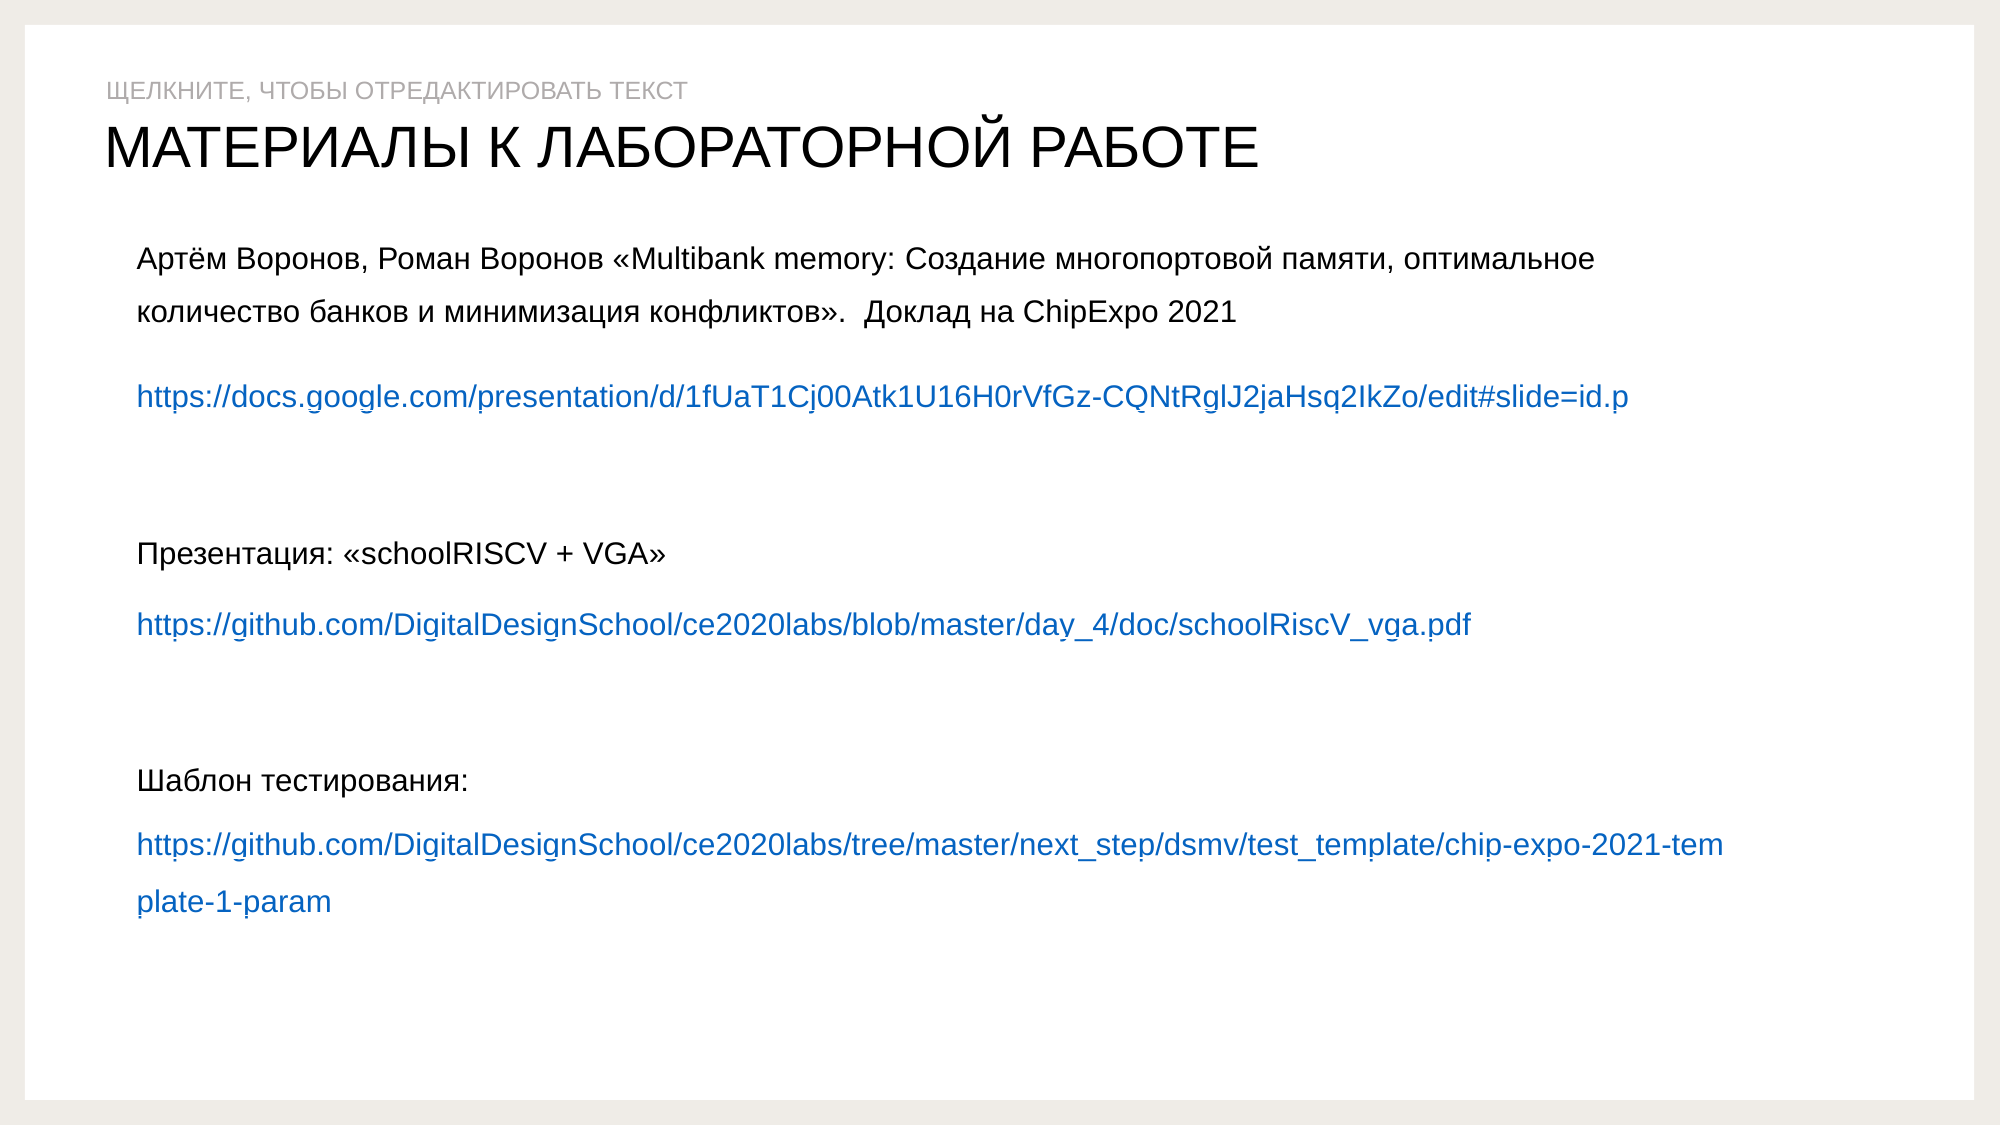

ЩЕЛКНИТЕ, ЧТОБЫ ОТРЕДАКТИРОВАТЬ ТЕКСТ
МАТЕРИАЛЫ К ЛАБОРАТОРНОЙ РАБОТЕ
Артём Воронов, Роман Воронов «Multibank memory: Создание многопортовой памяти, оптимальное количество банков и минимизация конфликтов».  Доклад на ChipExpo 2021
https://docs.google.com/presentation/d/1fUaT1Cj00Atk1U16H0rVfGz-CQNtRglJ2jaHsq2IkZo/edit#slide=id.p

Презентация: «schoolRISCV + VGA»
https://github.com/DigitalDesignSchool/ce2020labs/blob/master/day_4/doc/schoolRiscV_vga.pdf

Шаблон тестирования: https://github.com/DigitalDesignSchool/ce2020labs/tree/master/next_step/dsmv/test_template/chip-expo-2021-template-1-param